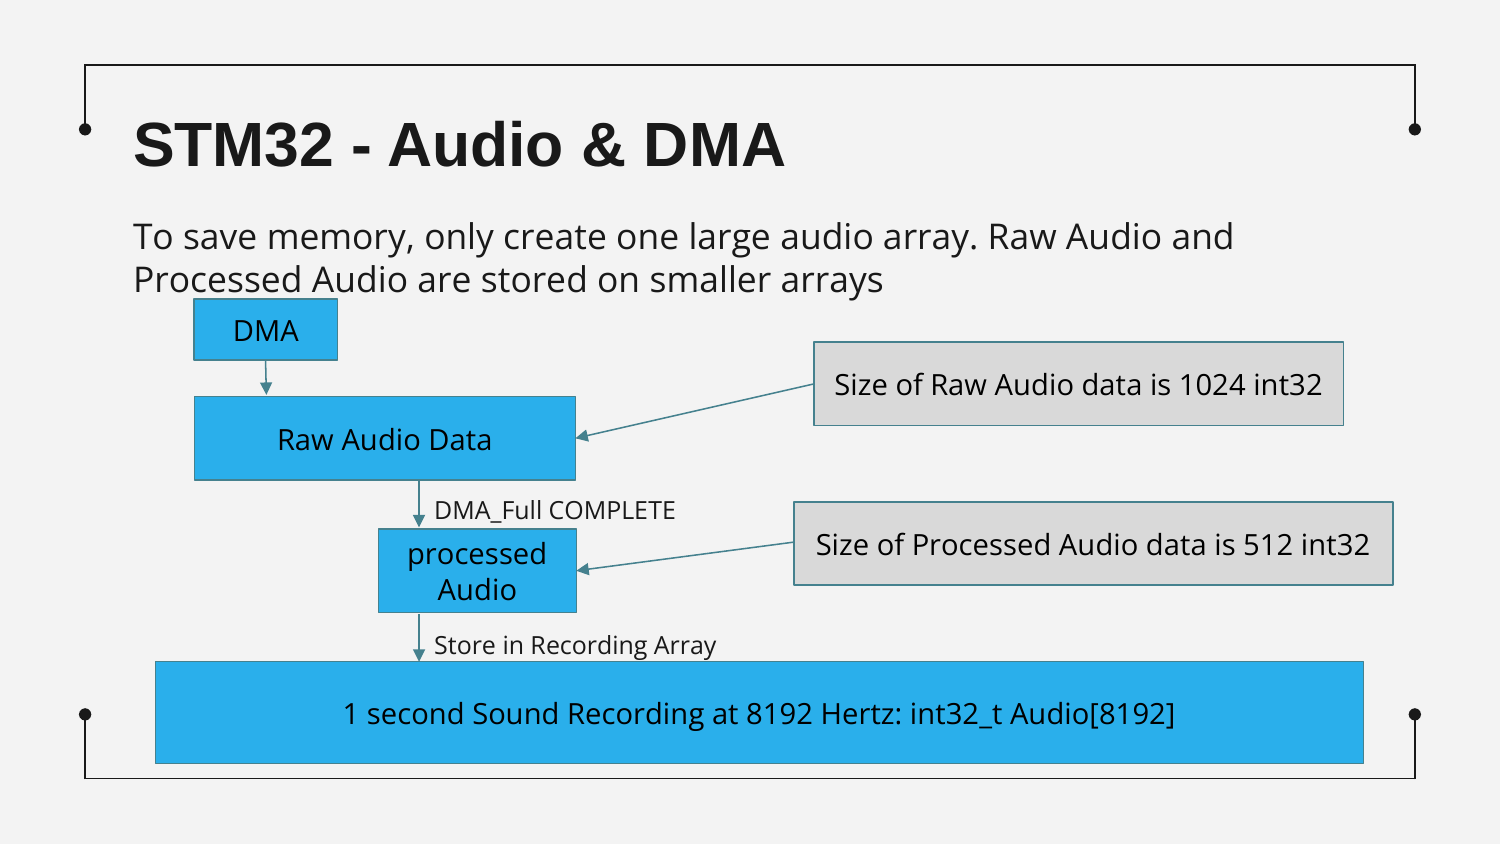

# STM32 - Audio & DMA
To save memory, only create one large audio array. Raw Audio and Processed Audio are stored on smaller arrays
DMA
Size of Raw Audio data is 1024 int32
Raw Audio Data
DMA_Full COMPLETE
Size of Processed Audio data is 512 int32
processed Audio
Store in Recording Array
1 second Sound Recording at 8192 Hertz: int32_t Audio[8192]